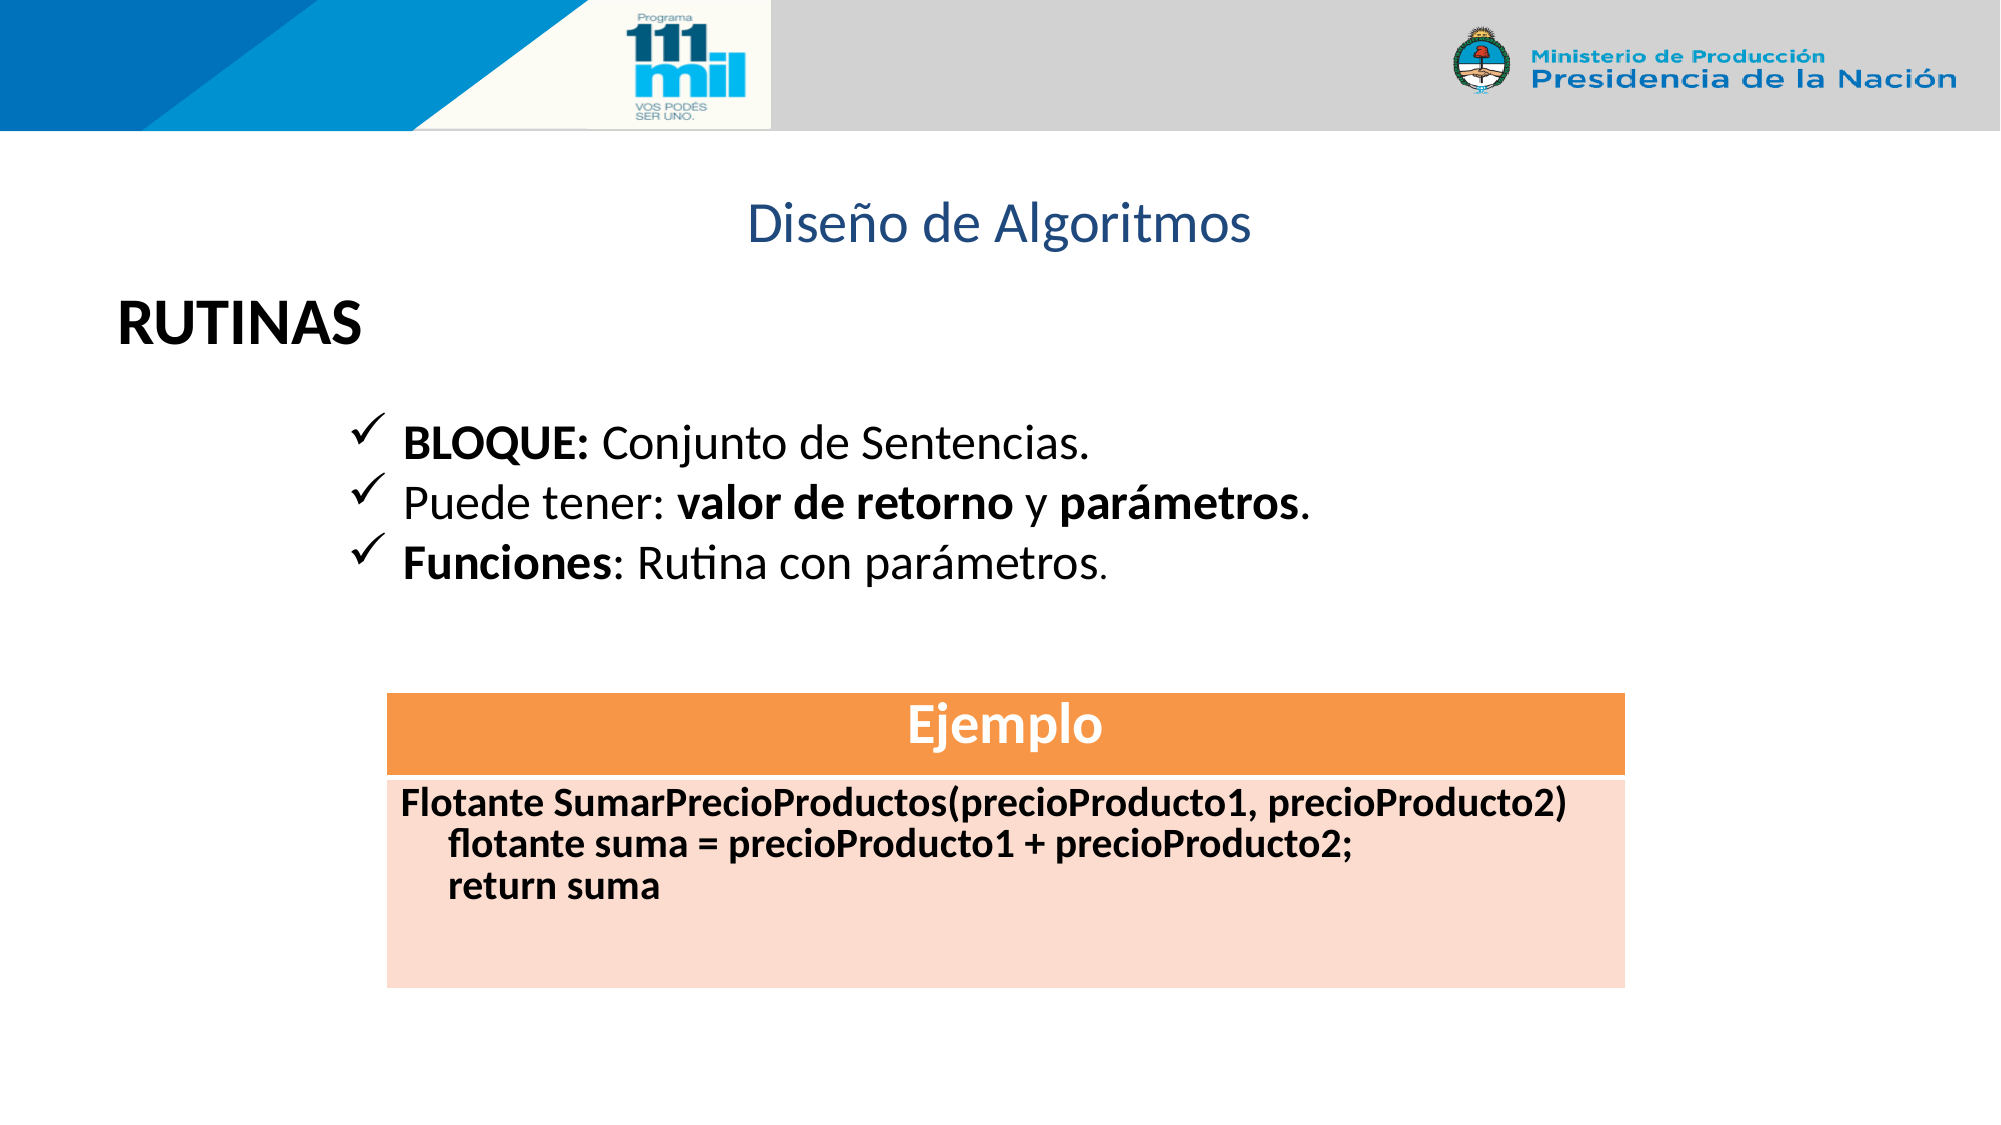

Diseño de Algoritmos

RUTINAS
BLOQUE: Conjunto de Sentencias.
Puede tener: valor de retorno y parámetros.
Funciones: Rutina con parámetros.
| Ejemplo |
| --- |
| Flotante SumarPrecioProductos(precioProducto1, precioProducto2) flotante suma = precioProducto1 + precioProducto2; return suma |